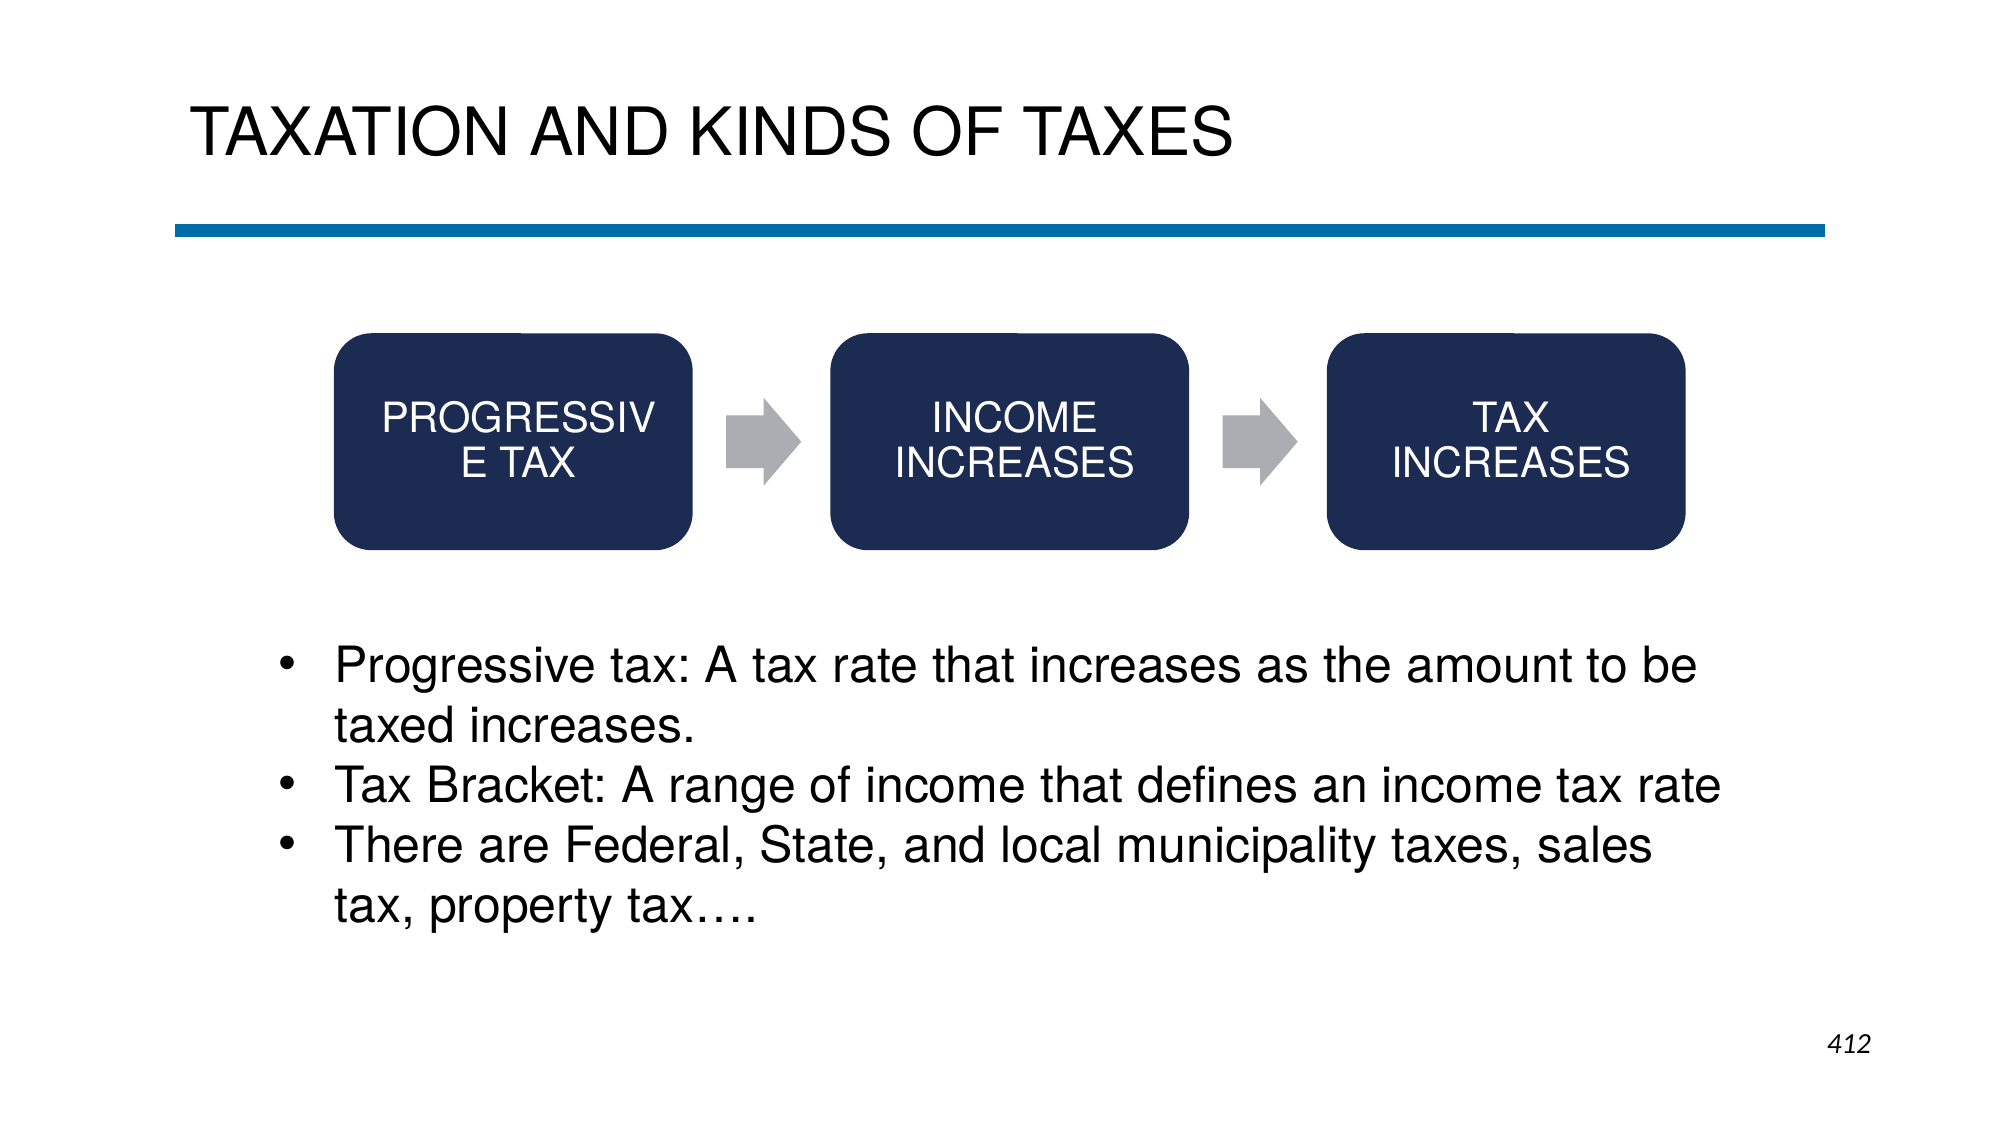

# Taxation and Kinds of Taxes
PROGRESSIVE TAX

INCOME INCREASES

TAX INCREASES

Progressive tax: A tax rate that increases as the amount to be taxed increases.
Tax Bracket: A range of income that defines an income tax rate
There are Federal, State, and local municipality taxes, sales tax, property tax….
1-412